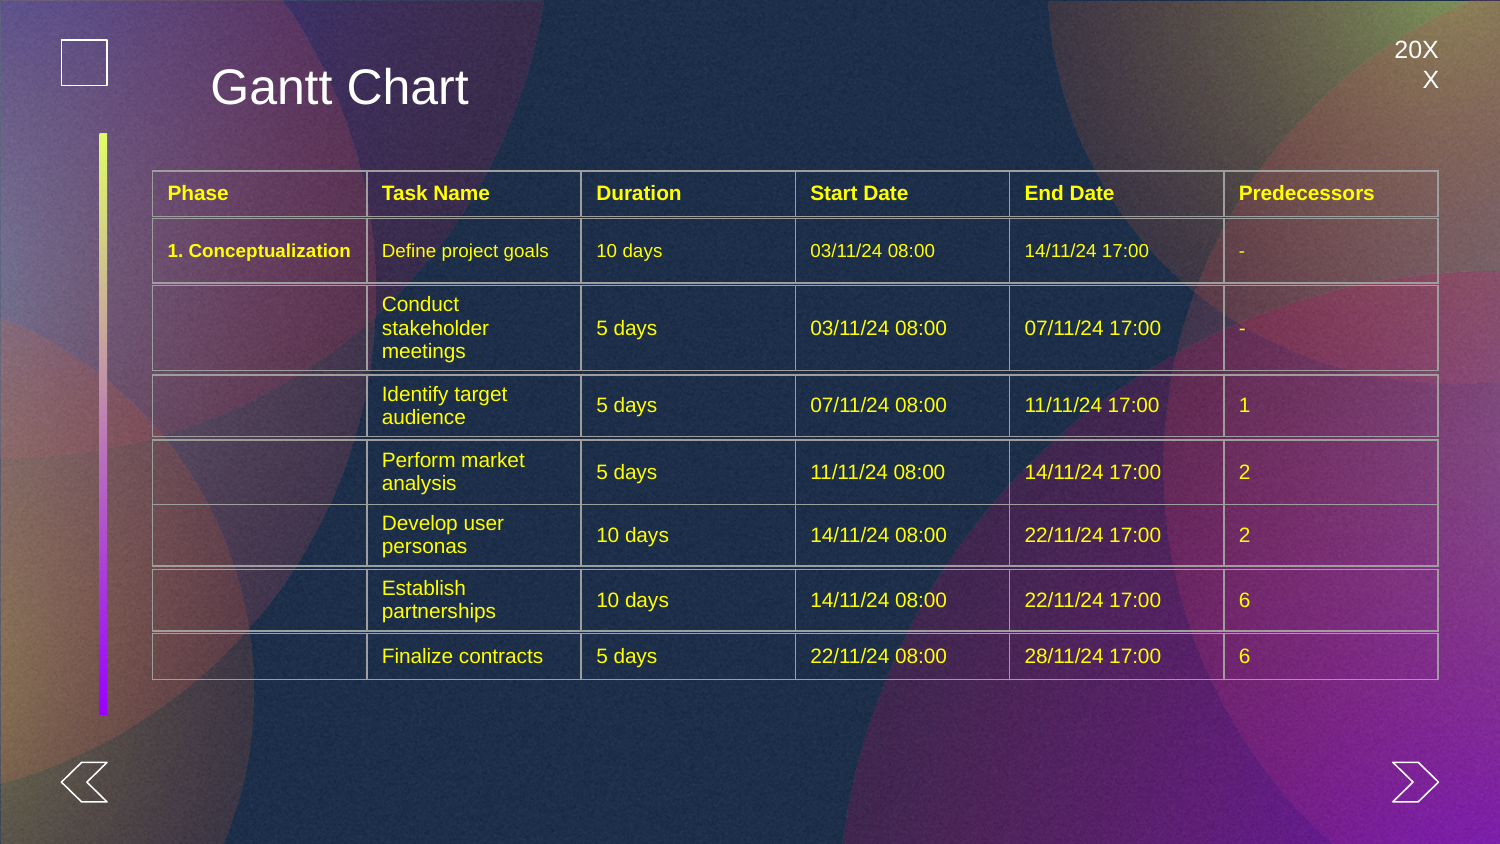

20XX
# Gantt Chart

| Phase | Task Name | Duration | Start Date | End Date | Predecessors |
| --- | --- | --- | --- | --- | --- |
| 1. Conceptualization | Define project goals | 10 days | 03/11/24 08:00 | 14/11/24 17:00 | - |
| --- | --- | --- | --- | --- | --- |
|  | Conduct stakeholder meetings | 5 days | 03/11/24 08:00 | 07/11/24 17:00 | - |
| --- | --- | --- | --- | --- | --- |
|  | Identify target audience | 5 days | 07/11/24 08:00 | 11/11/24 17:00 | 1 |
| --- | --- | --- | --- | --- | --- |

|  | Perform market analysis | 5 days | 11/11/24 08:00 | 14/11/24 17:00 | 2 |
| --- | --- | --- | --- | --- | --- |
|  | Develop user personas | 10 days | 14/11/24 08:00 | 22/11/24 17:00 | 2 |
| --- | --- | --- | --- | --- | --- |
|  | Establish partnerships | 10 days | 14/11/24 08:00 | 22/11/24 17:00 | 6 |
| --- | --- | --- | --- | --- | --- |
|  | Finalize contracts | 5 days | 22/11/24 08:00 | 28/11/24 17:00 | 6 |
| --- | --- | --- | --- | --- | --- |